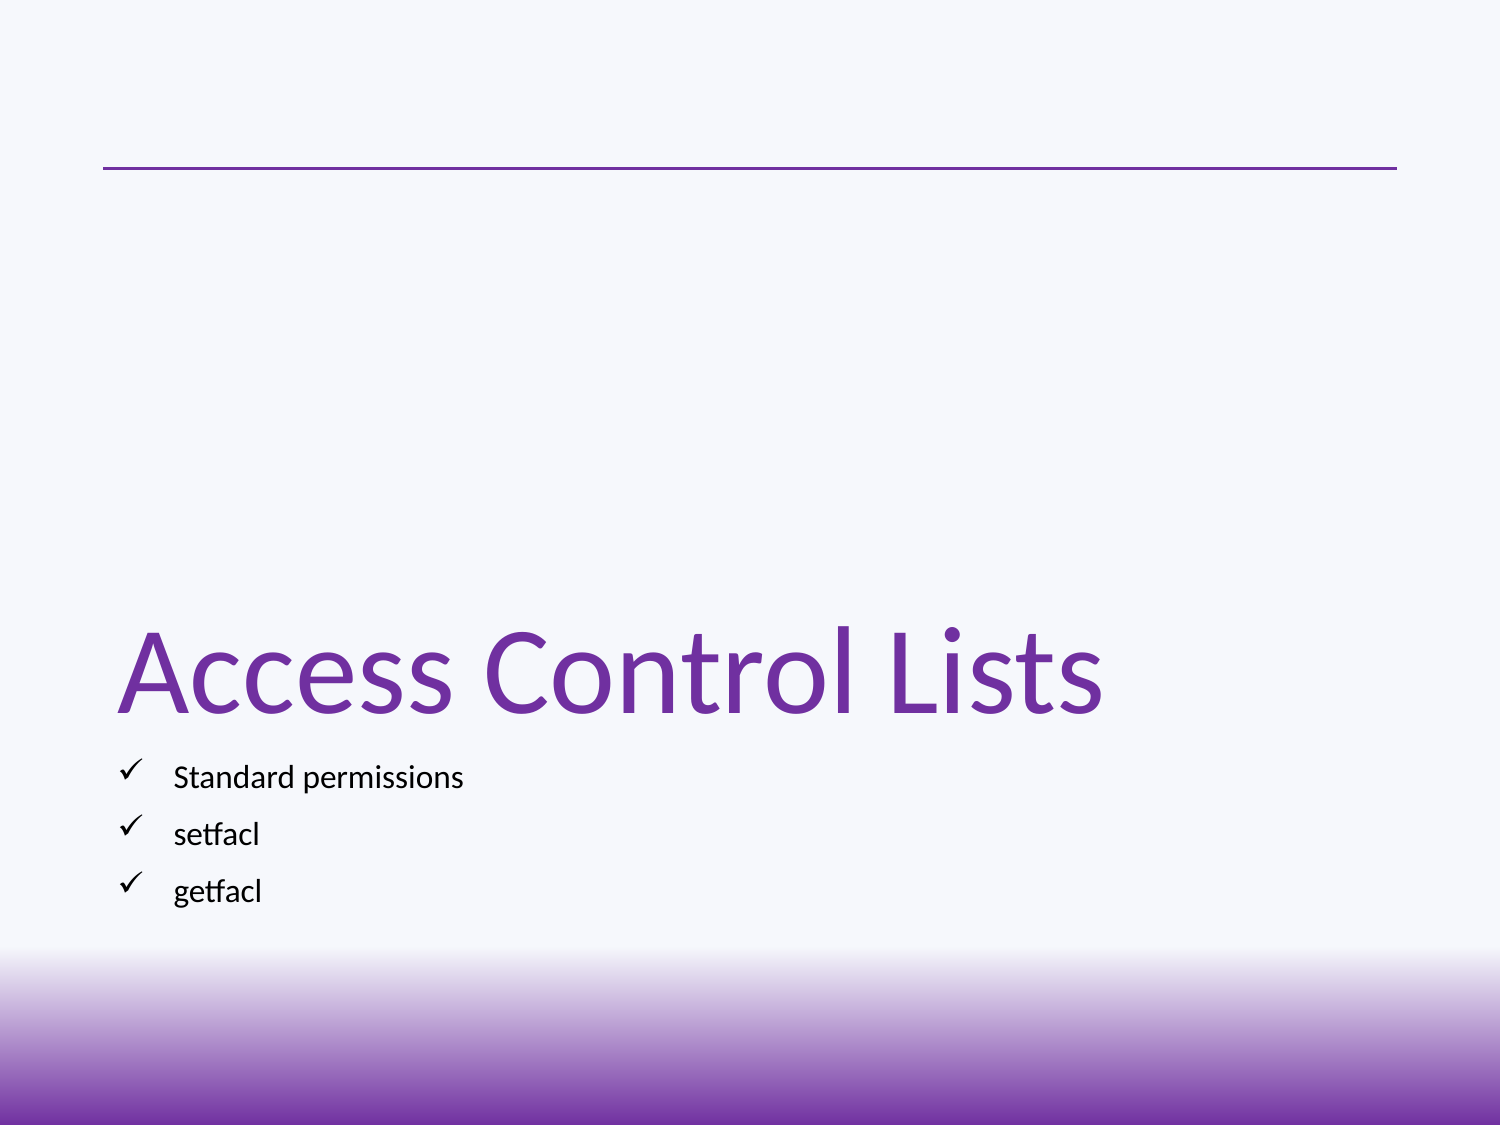

# Access Control Lists
Standard permissions
setfacl
getfacl